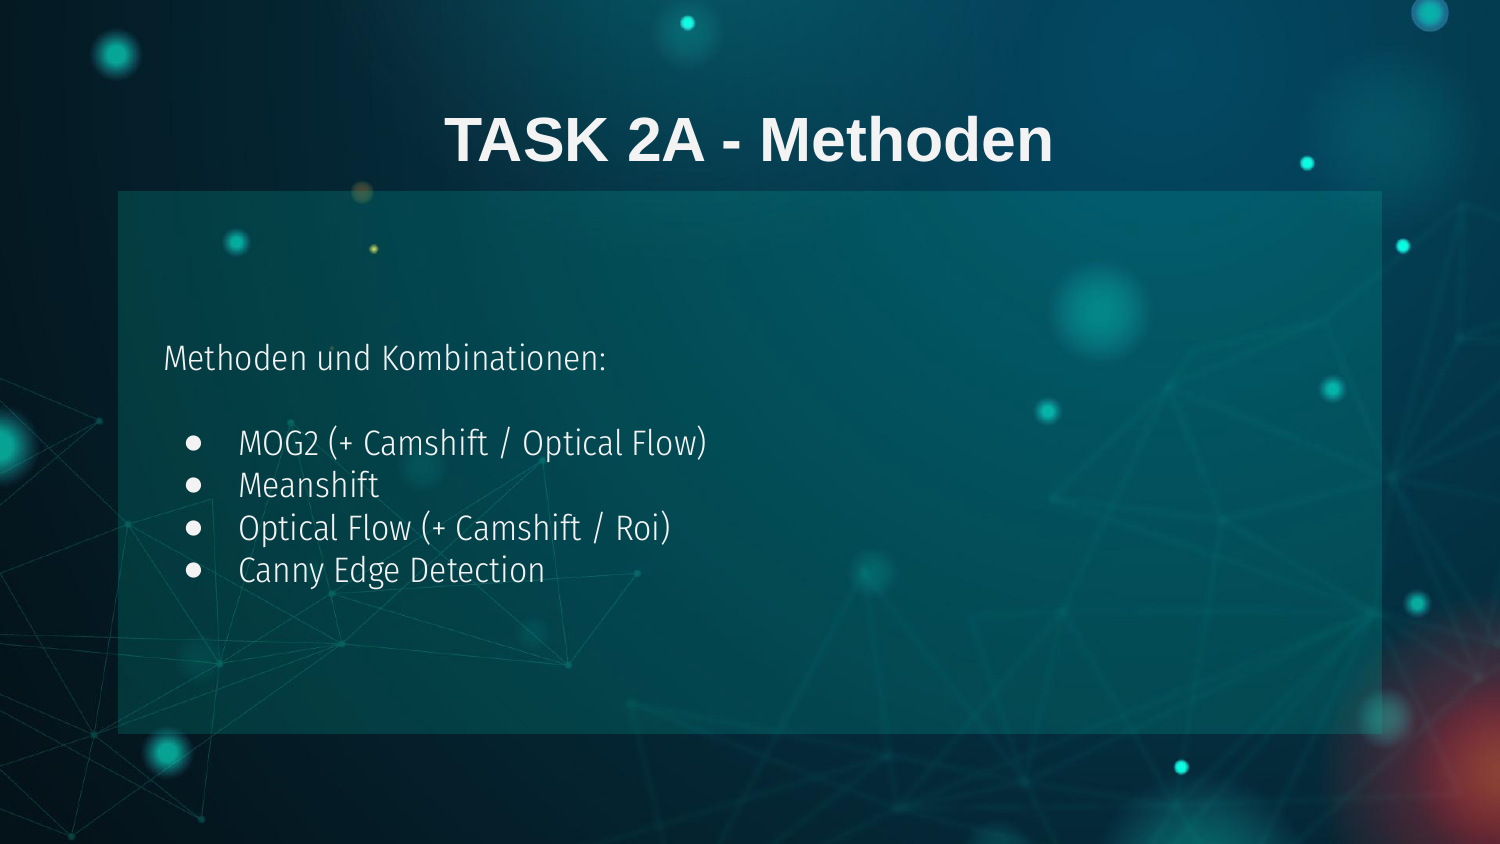

TASK 2A - Methoden
Methoden und Kombinationen:

MOG2 (+ Camshift / Optical Flow)
Meanshift
Optical Flow (+ Camshift / Roi)
Canny Edge Detection